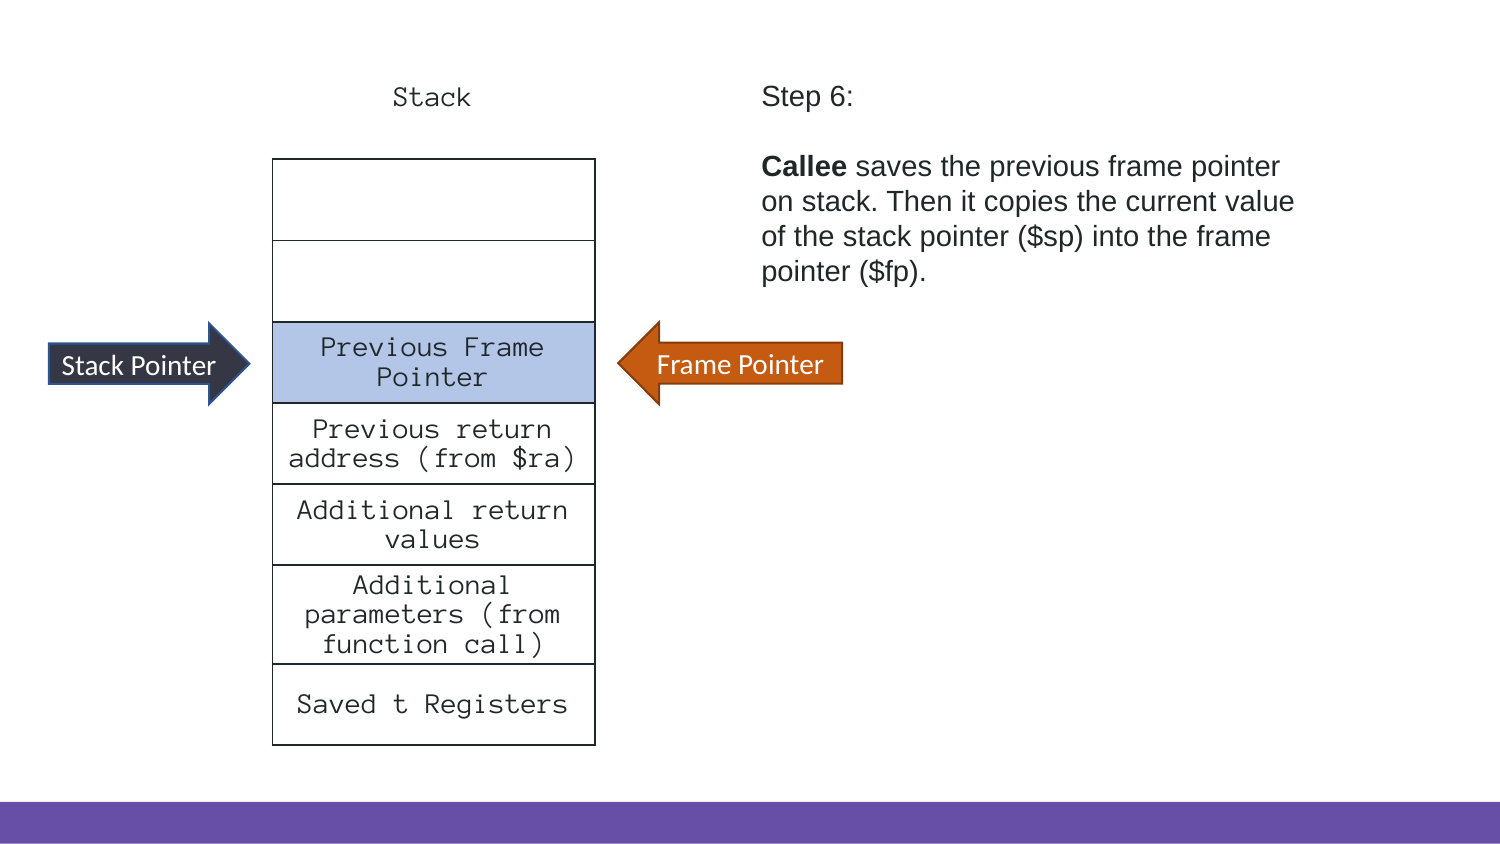

Step 6:

Callee saves the previous frame pointer on stack. Then it copies the current value of the stack pointer ($sp) into the frame pointer ($fp).
Stack
|  |
| --- |
|  |
| Previous Frame Pointer |
| Previous return address (from $ra) |
| Additional return values |
| Additional parameters (from function call) |
| Saved t Registers |
Frame Pointer
Stack Pointer